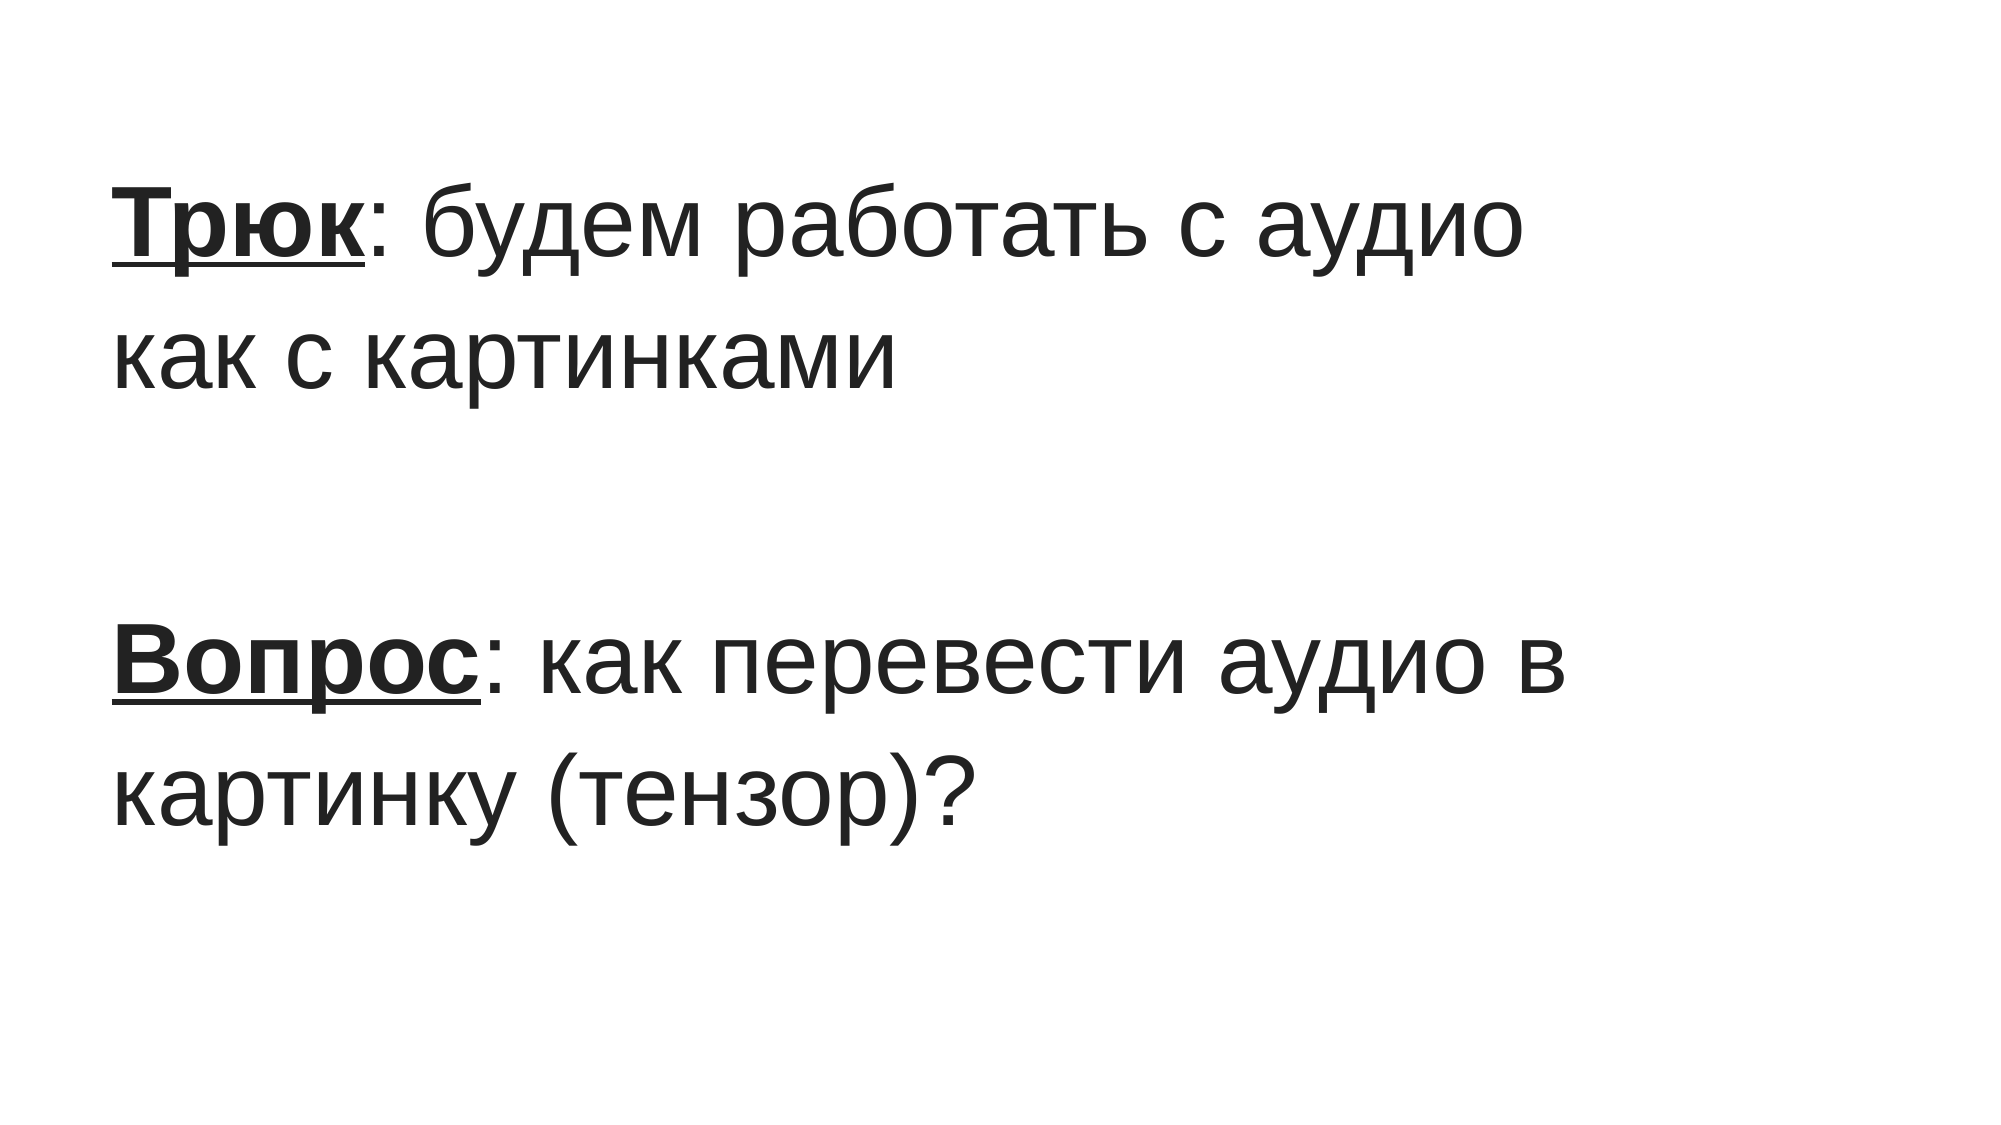

Трюк: будем работать с аудио как с картинками

Вопрос: как перевести аудио в картинку (тензор)?